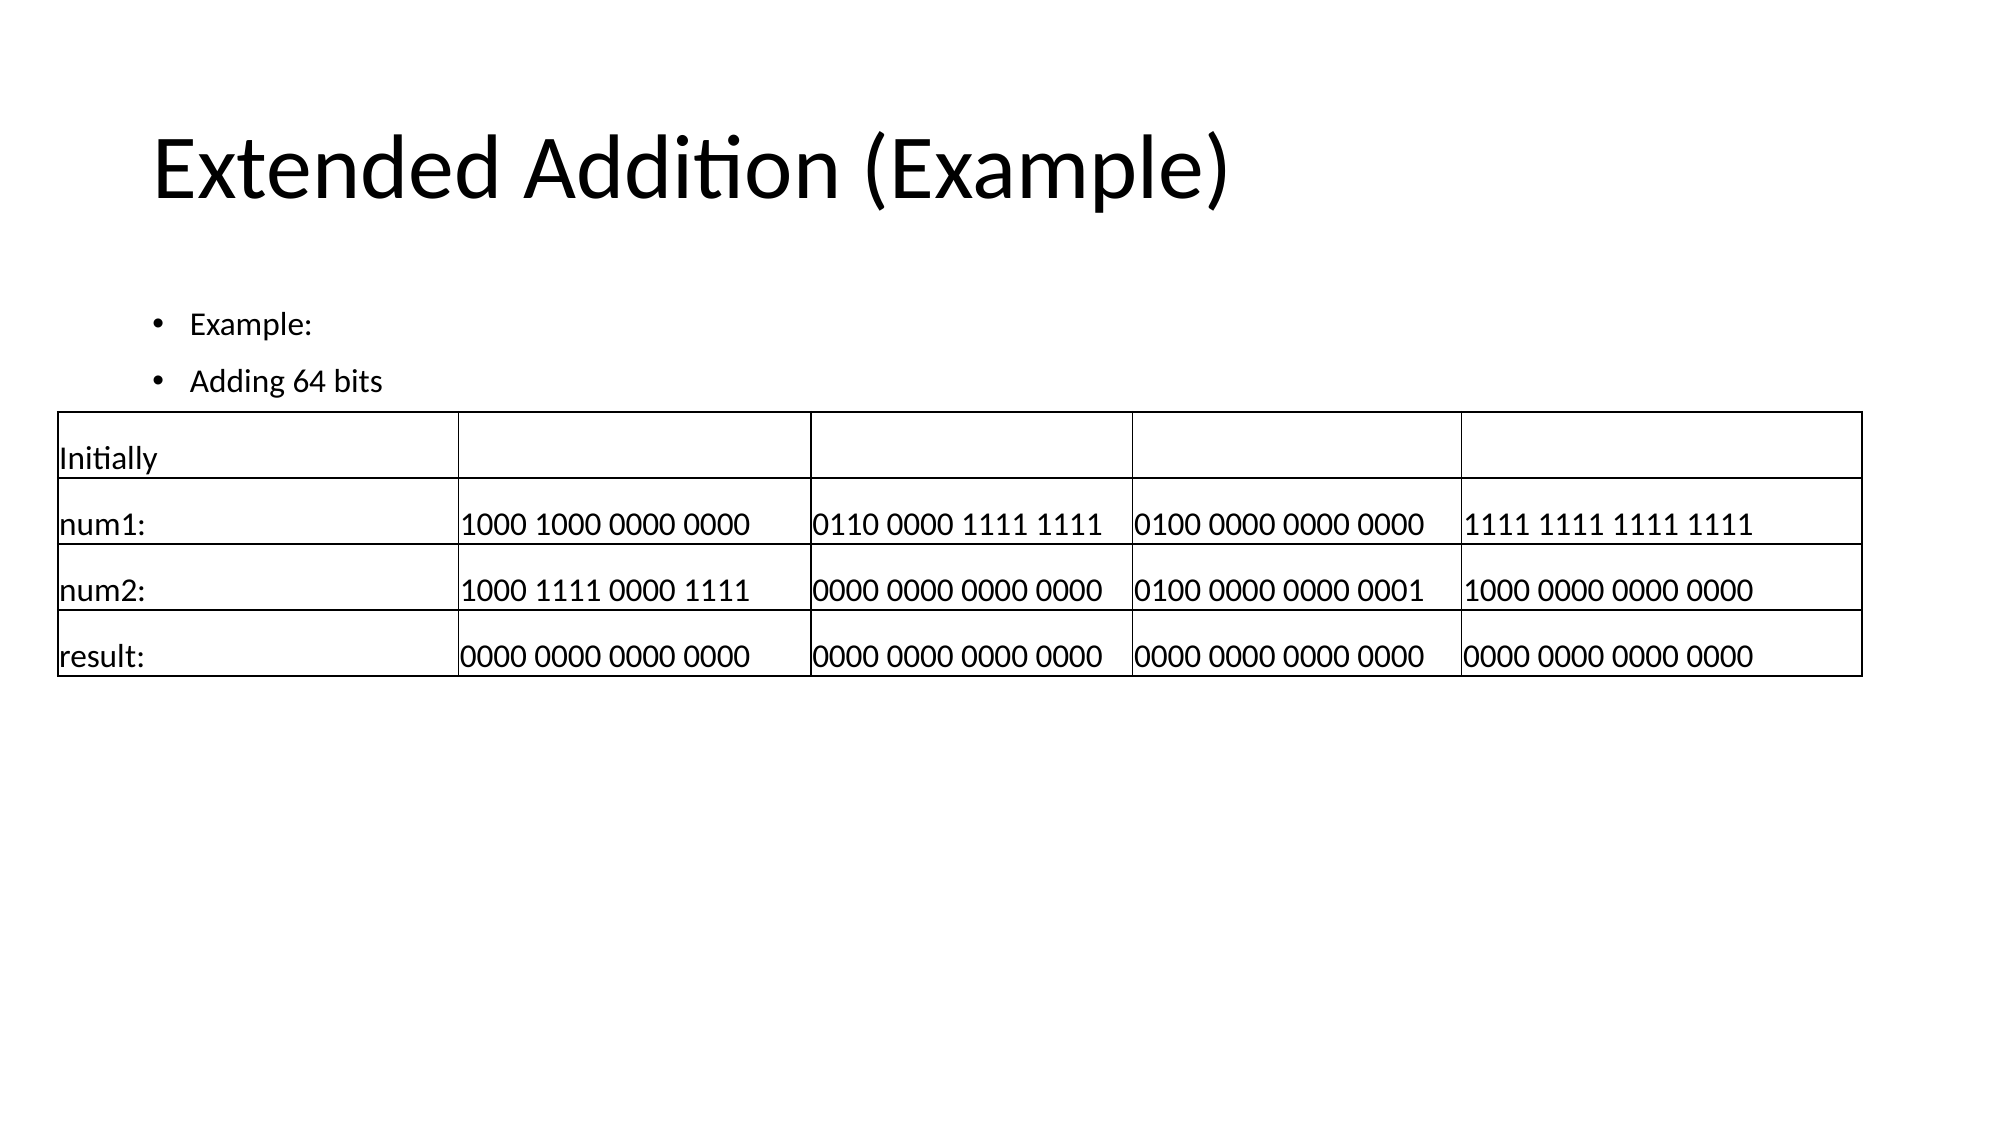

# Extended Addition (Example)
Example:
Adding 64 bits

| Initially |  |  |  |  |
| --- | --- | --- | --- | --- |
| num1: | 1000 1000 0000 0000 | 0110 0000 1111 1111 | 0100 0000 0000 0000 | 1111 1111 1111 1111 |
| num2: | 1000 1111 0000 1111 | 0000 0000 0000 0000 | 0100 0000 0000 0001 | 1000 0000 0000 0000 |
| result: | 0000 0000 0000 0000 | 0000 0000 0000 0000 | 0000 0000 0000 0000 | 0000 0000 0000 0000 |